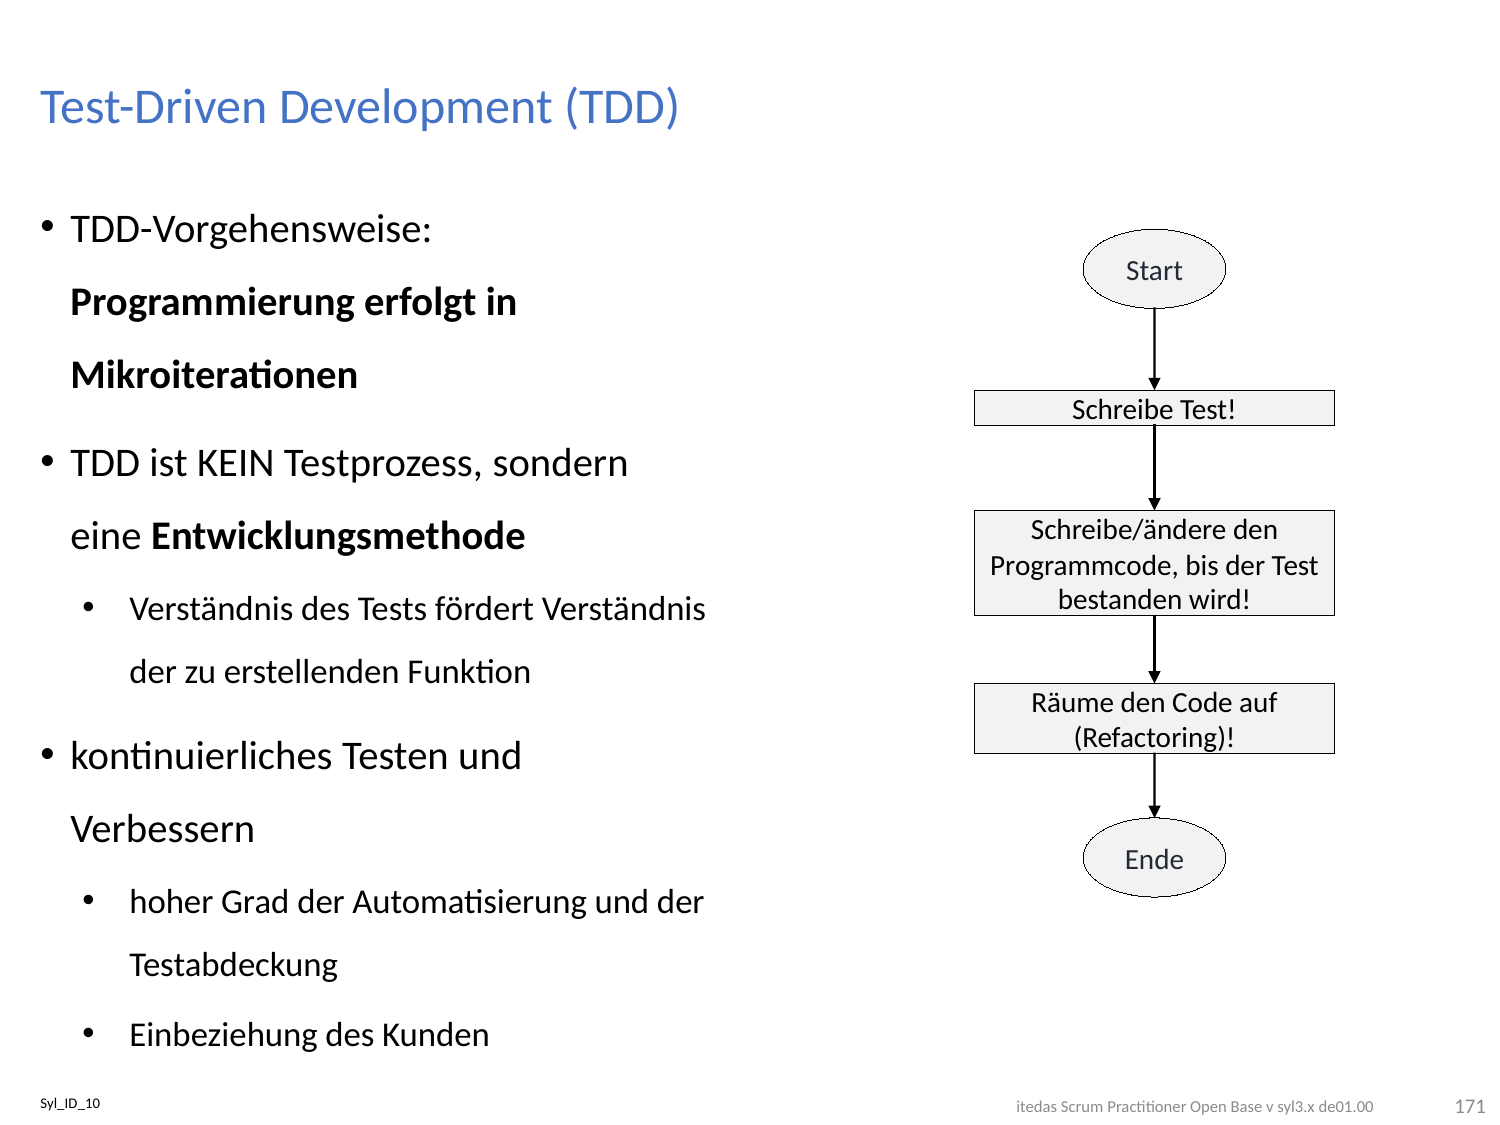

# Test-Driven Development (TDD)
TDD-Vorgehensweise: Programmierung erfolgt in Mikroiterationen
TDD ist KEIN Testprozess, sondern eine Entwicklungsmethode
Verständnis des Tests fördert Verständnis der zu erstellenden Funktion
kontinuierliches Testen und Verbessern
hoher Grad der Automatisierung und der Testabdeckung
Einbeziehung des Kunden
Start
Schreibe Test!
Schreibe/ändere den Programmcode, bis der Test bestanden wird!
Räume den Code auf (Refactoring)!
Ende
171
Syl_ID_10
itedas Scrum Practitioner Open Base v syl3.x de01.00